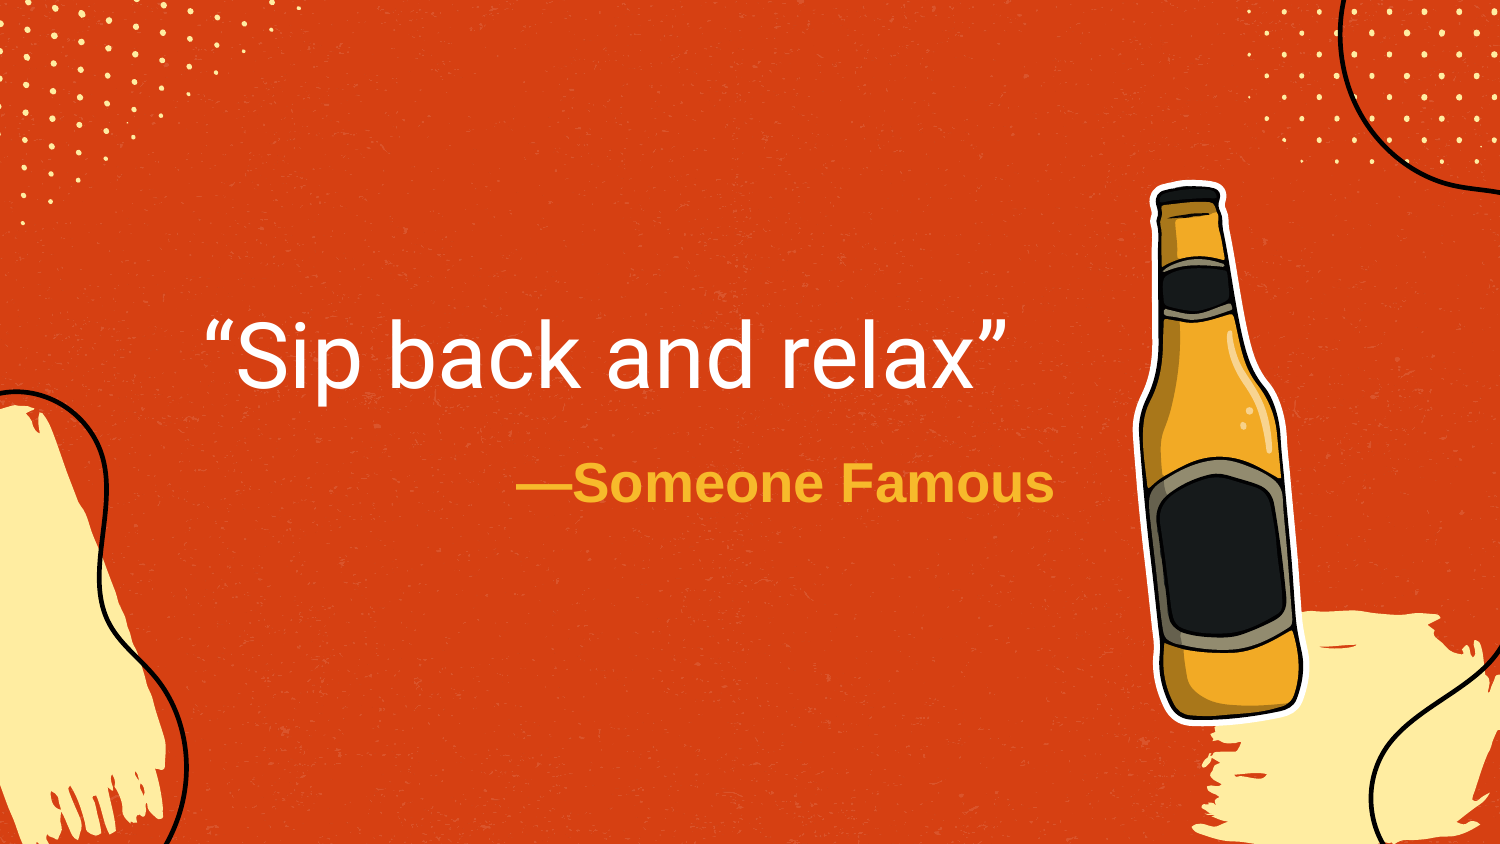

“Sip back and relax”
# —Someone Famous